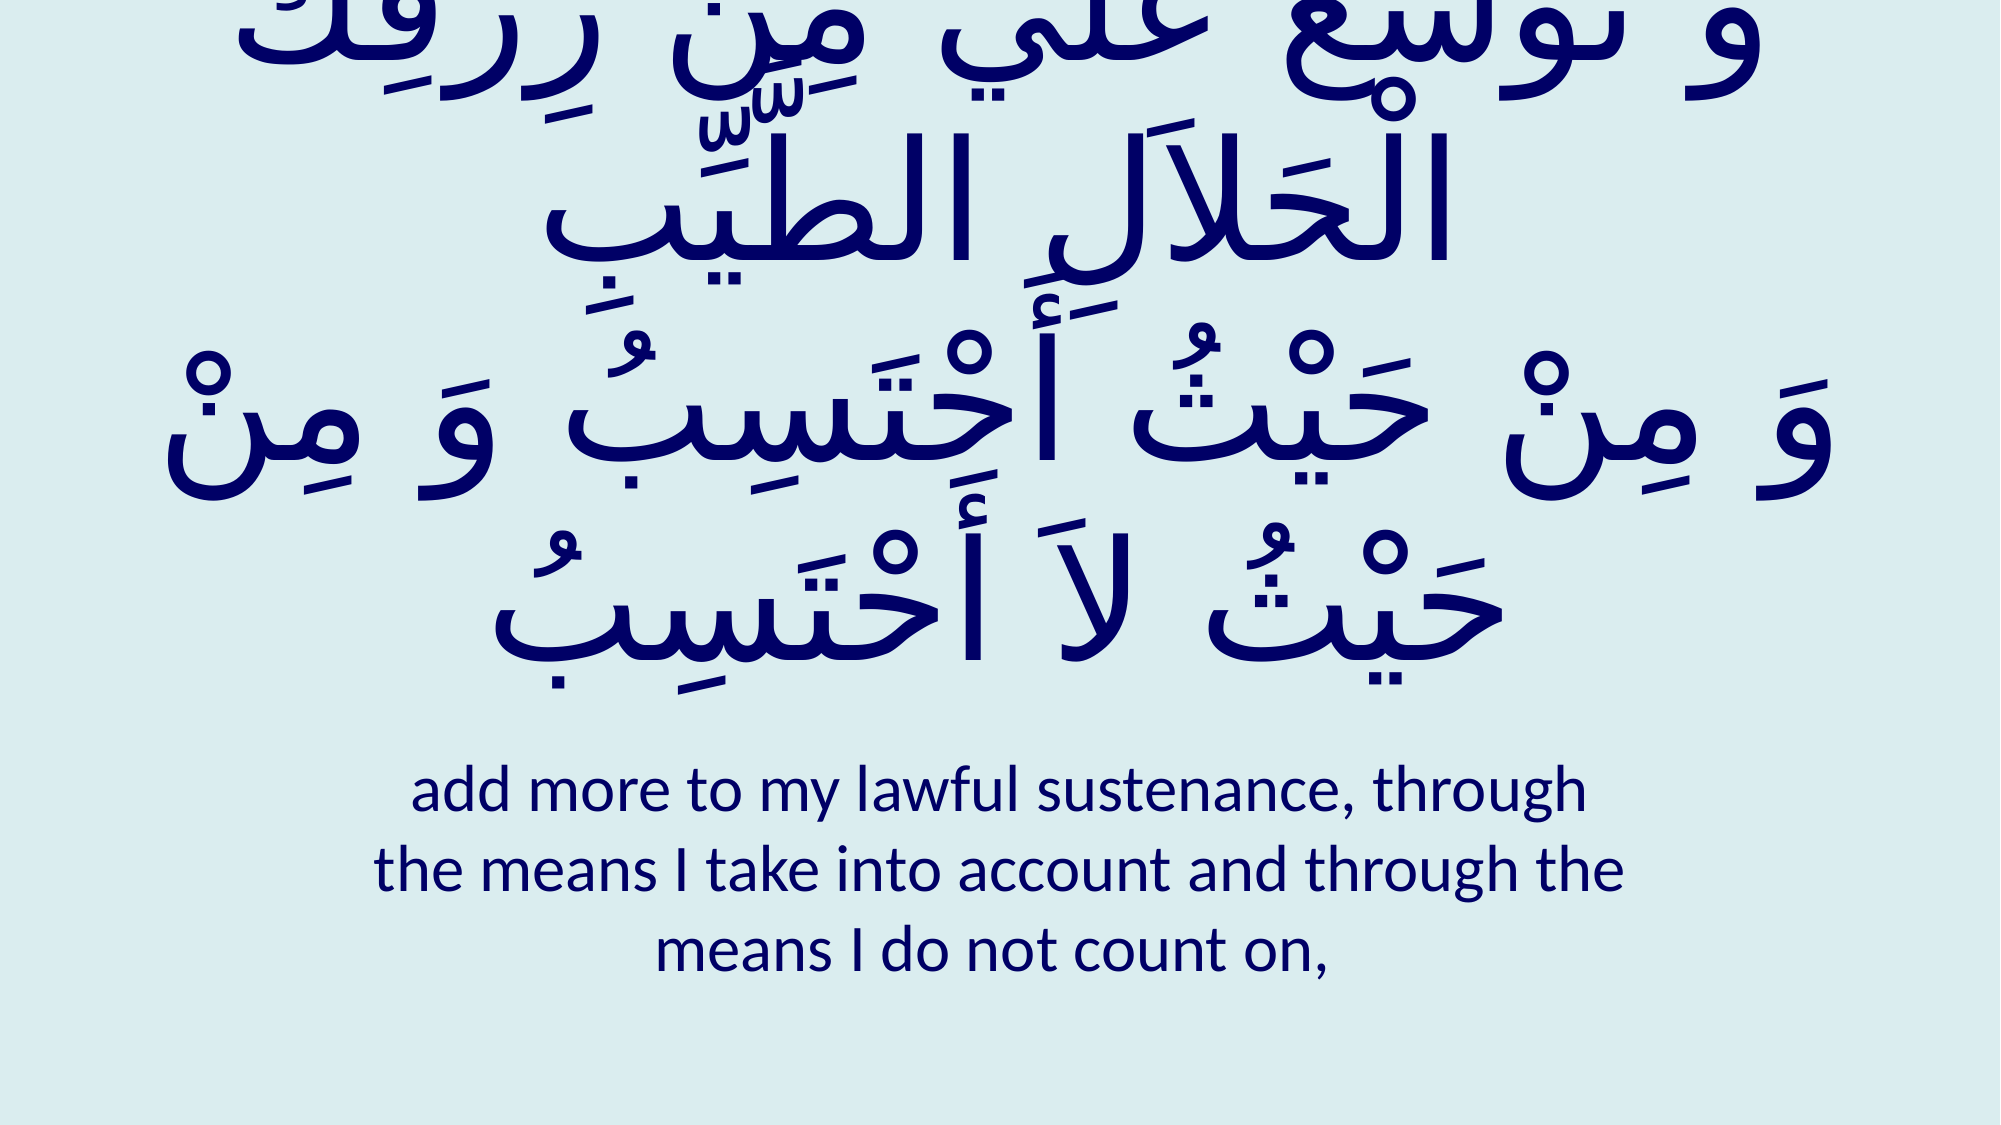

# وَ تُوَسِّعَ عَلَيَّ مِنْ رِزْقِكَ الْحَلاَلِ الطَّيِّبِ وَ مِنْ حَيْثُ أَحْتَسِبُ وَ مِنْ حَيْثُ لاَ أَحْتَسِبُ‏
add more to my lawful sustenance, through the means I take into account and through the means I do not count on,